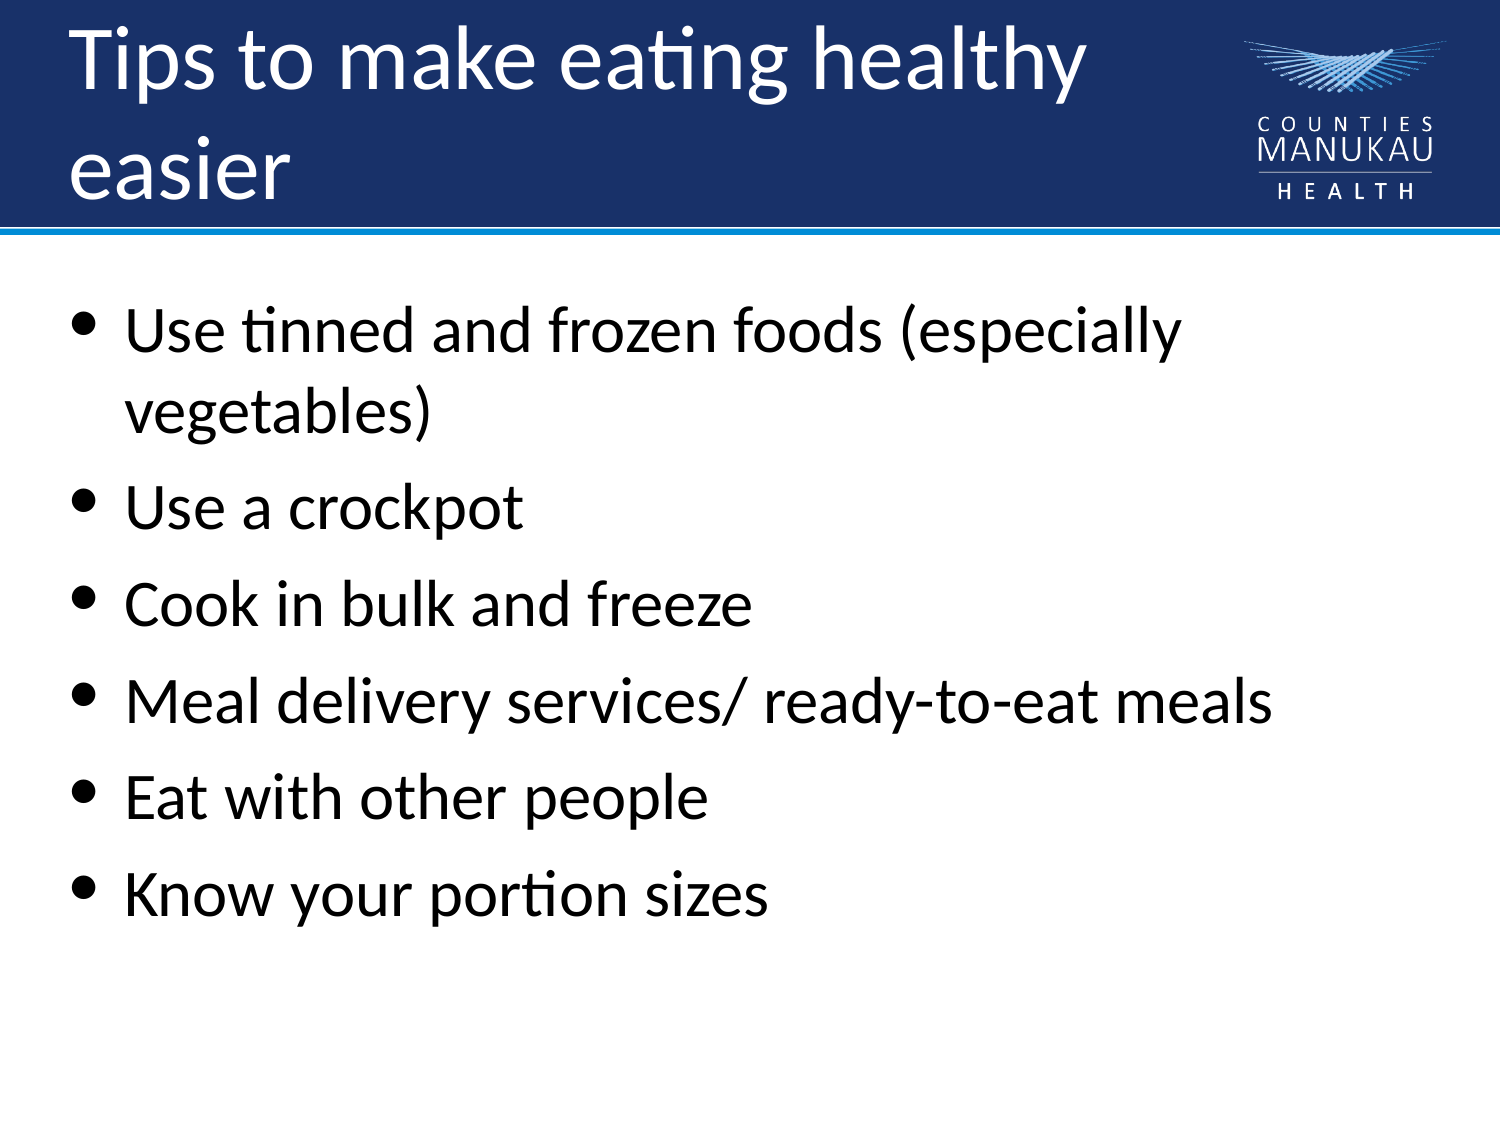

# Tips to make eating healthy easier
Use tinned and frozen foods (especially vegetables)
Use a crockpot
Cook in bulk and freeze
Meal delivery services/ ready-to-eat meals
Eat with other people
Know your portion sizes